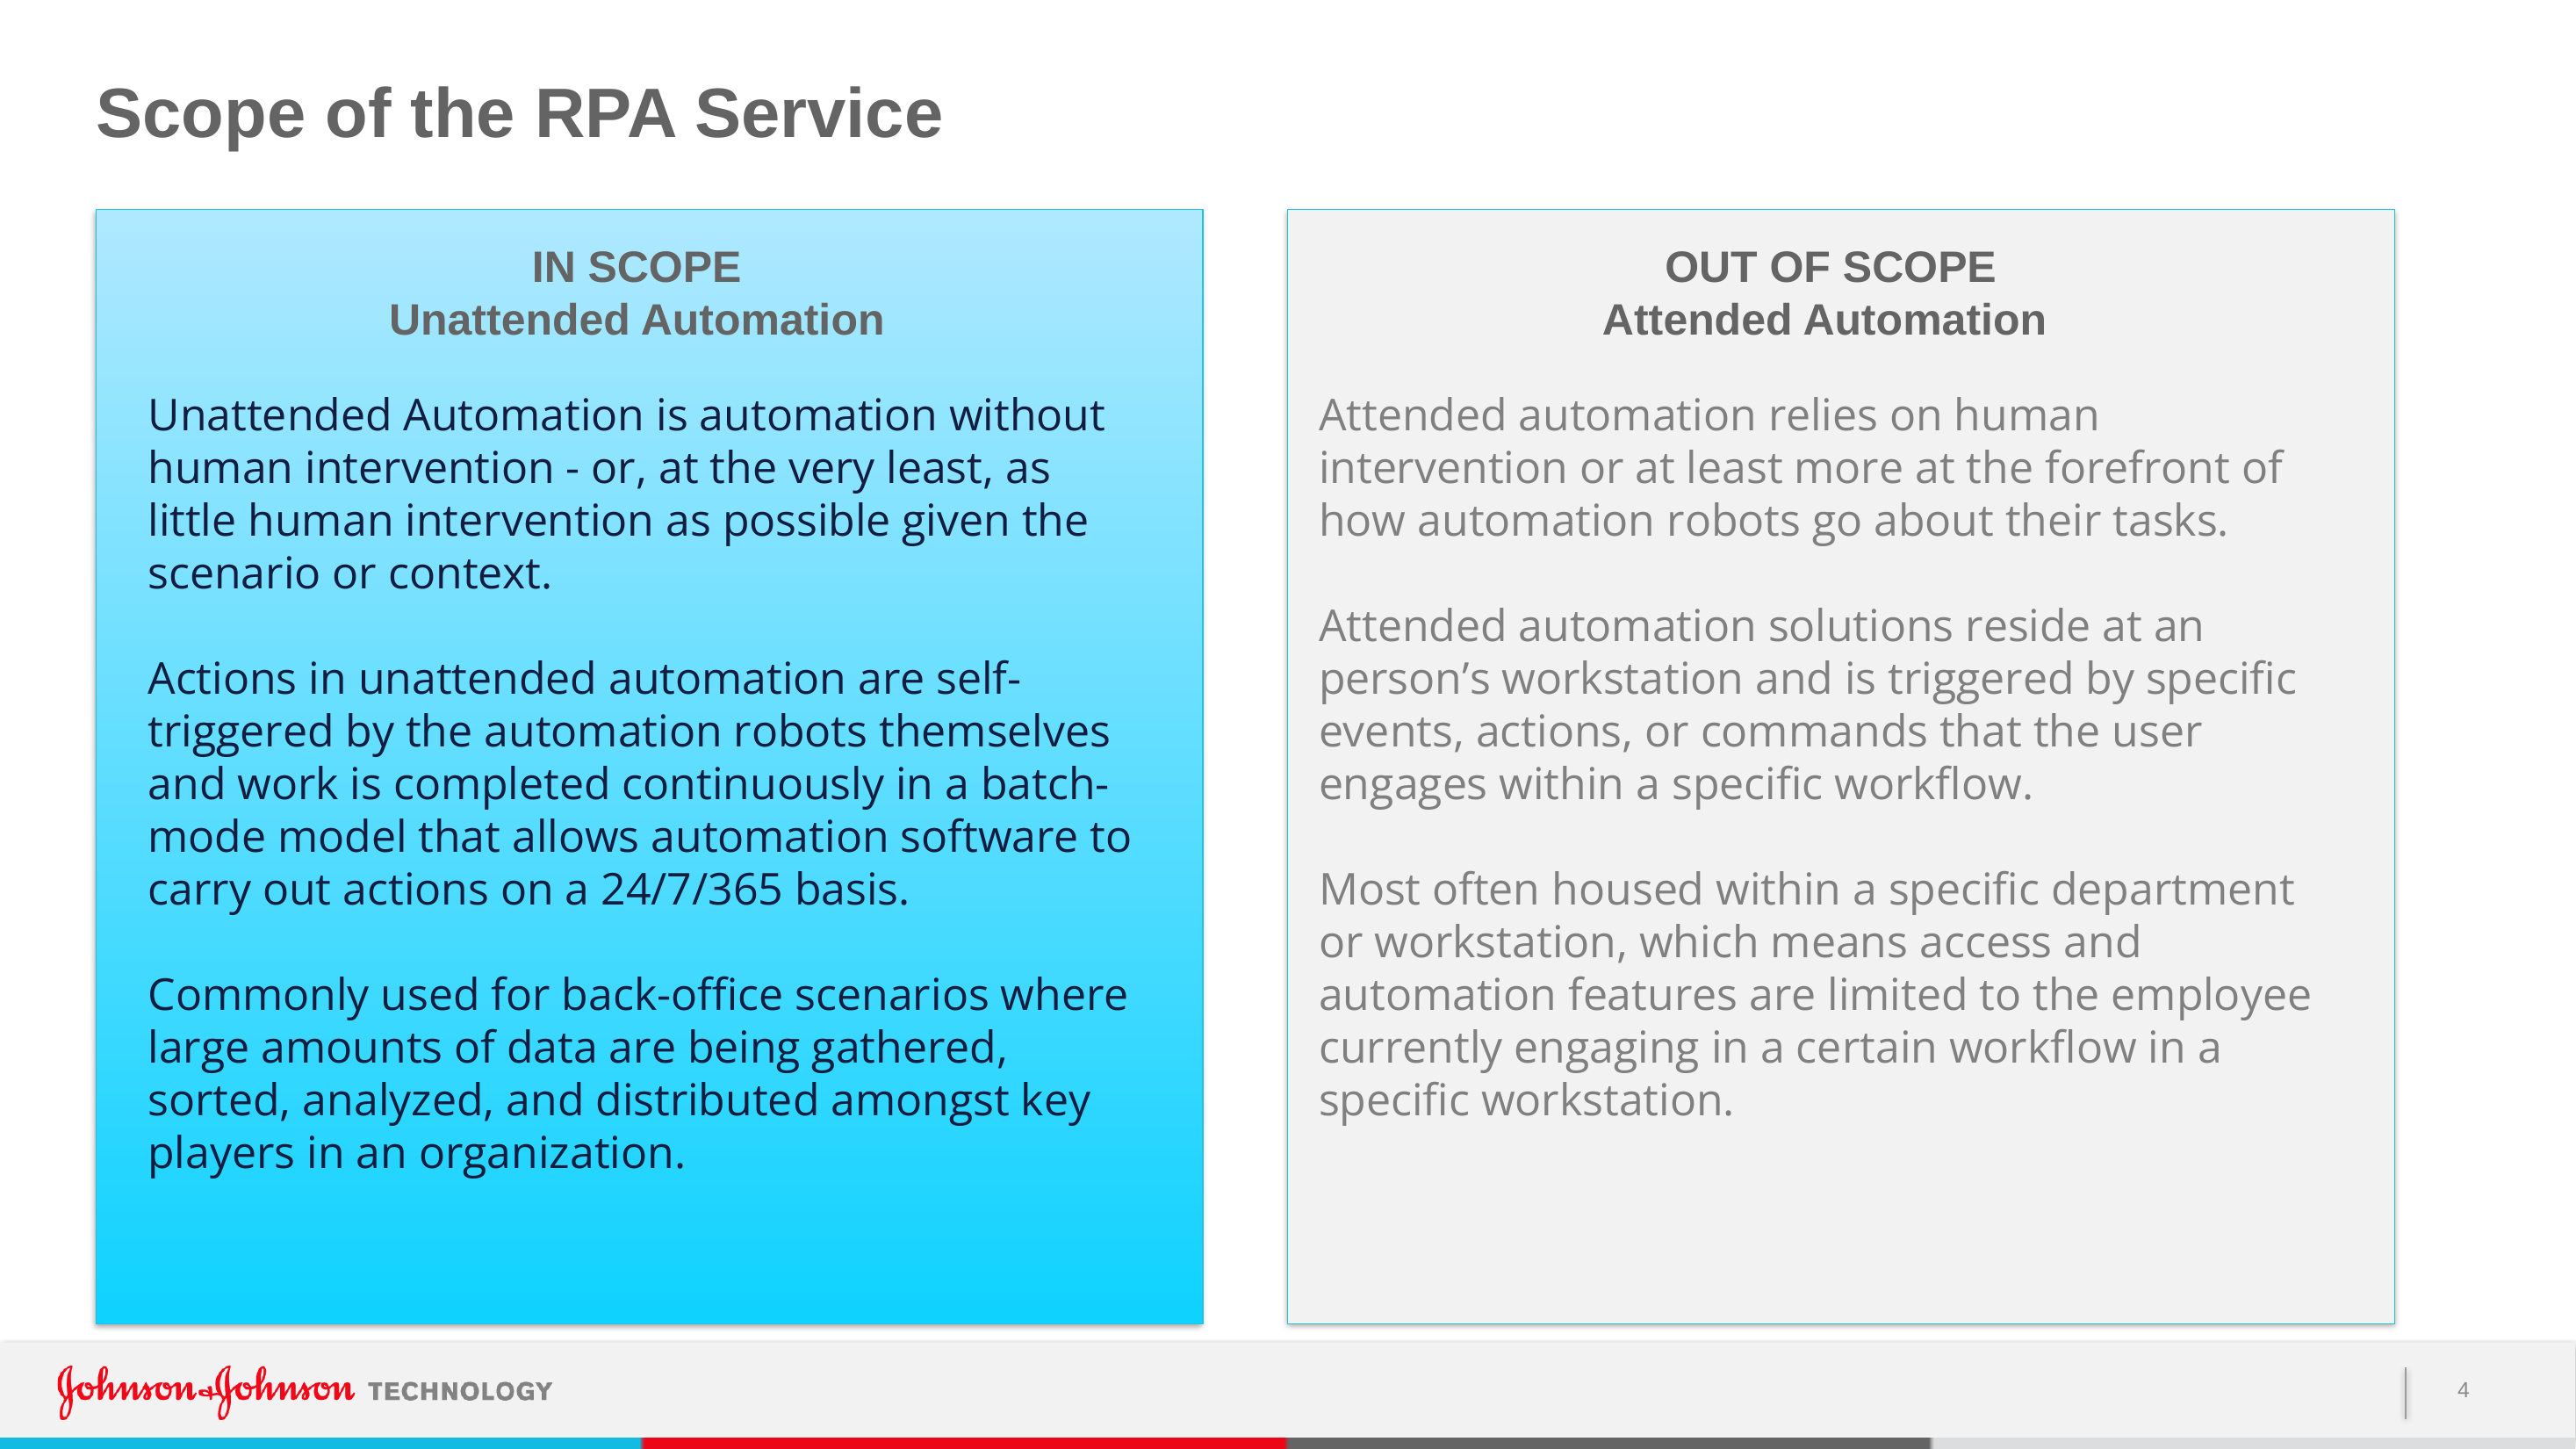

Scope of the RPA Service

# IN SCOPE Unattended Automation
OUT OF SCOPE
Attended Automation
Unattended Automation is automation without human intervention - or, at the very least, as little human intervention as possible given the scenario or context.

Actions in unattended automation are self-triggered by the automation robots themselves and work is completed continuously in a batch-mode model that allows automation software to carry out actions on a 24/7/365 basis.

Commonly used for back-office scenarios where large amounts of data are being gathered, sorted, analyzed, and distributed amongst key players in an organization.

Attended automation relies on human intervention or at least more at the forefront of how automation robots go about their tasks.

Attended automation solutions reside at an person’s workstation and is triggered by specific events, actions, or commands that the user engages within a specific workflow.

Most often housed within a specific department or workstation, which means access and automation features are limited to the employee currently engaging in a certain workflow in a specific workstation.

4